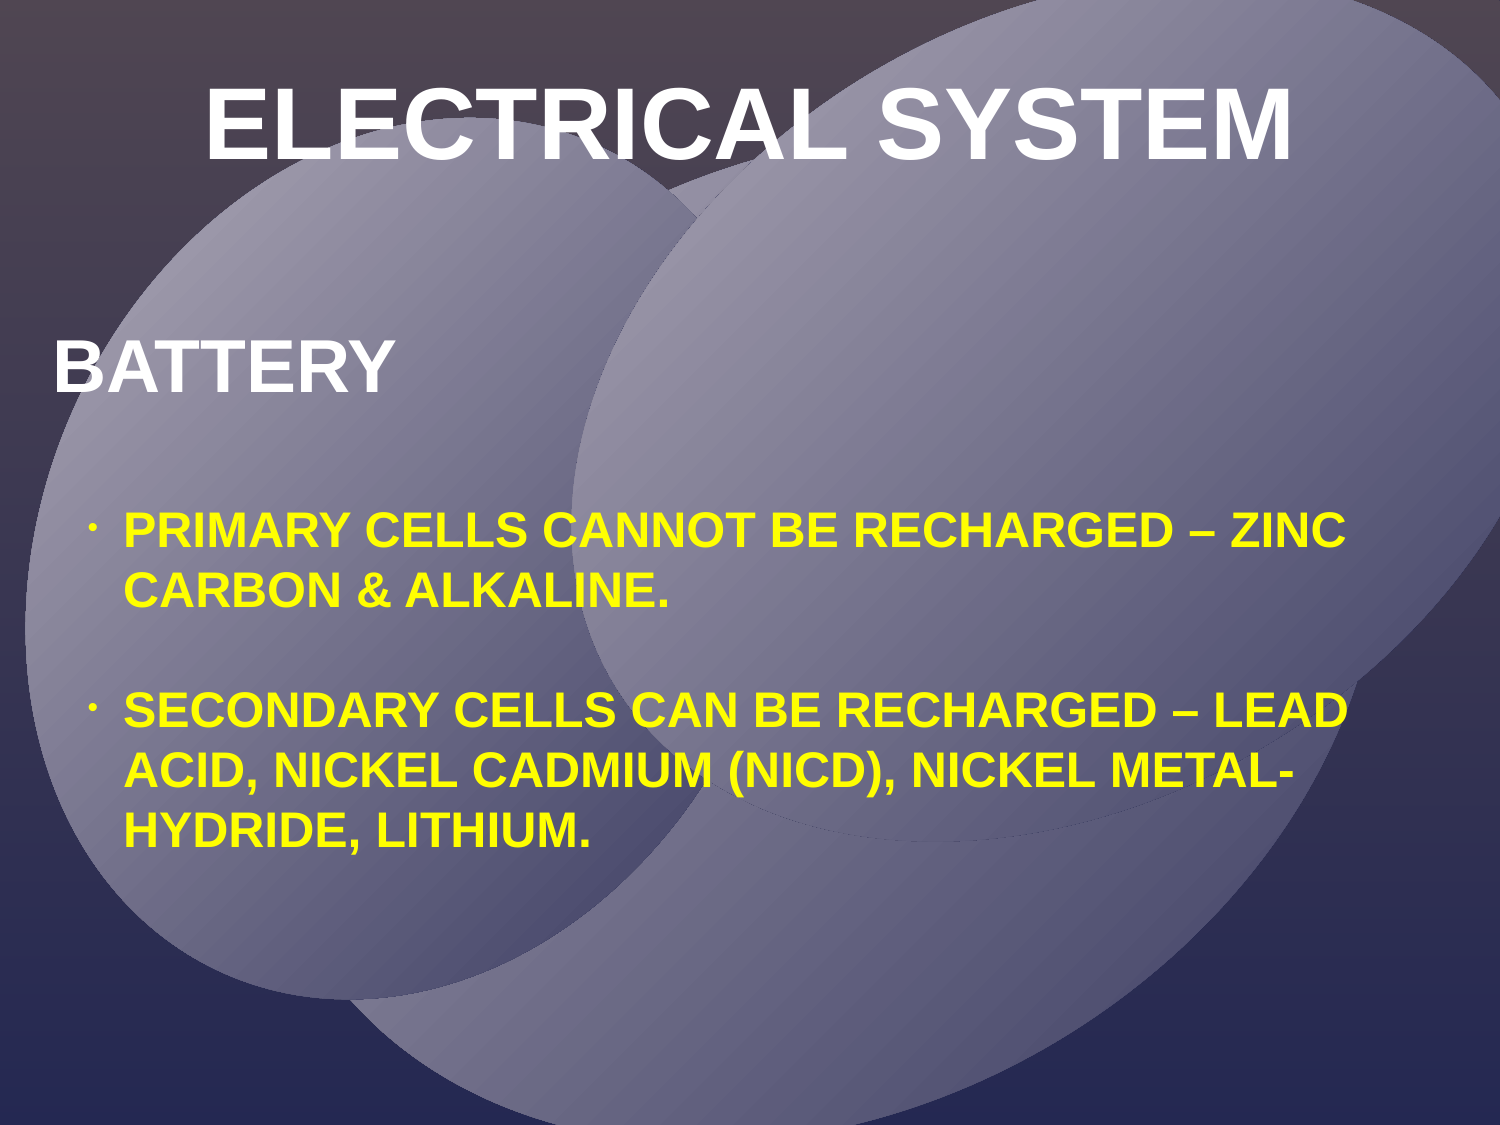

ELECTRICAL SYSTEM
BATTERY

PRIMARY CELLS CANNOT BE RECHARGED – ZINC CARBON & ALKALINE.

SECONDARY CELLS CAN BE RECHARGED – LEAD ACID, NICKEL CADMIUM (NICD), NICKEL METAL-HYDRIDE, LITHIUM.